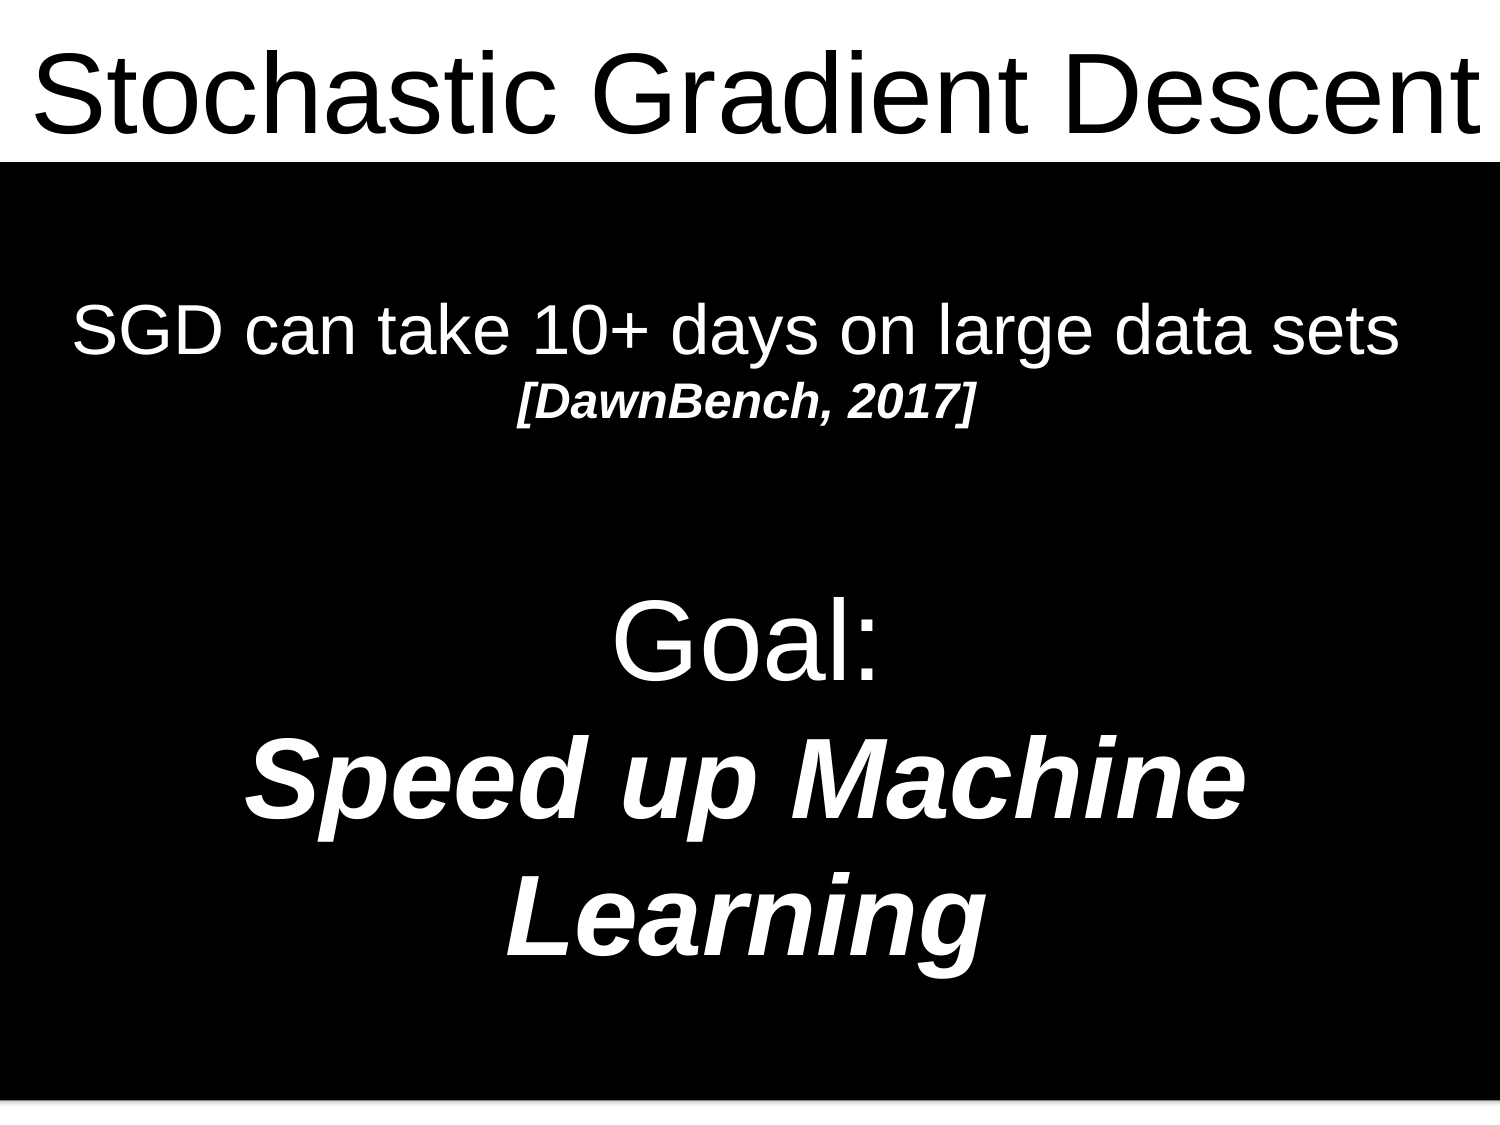

# Stochastic Gradient Descent
SGD can take 10+ days on large data sets
[DawnBench, 2017]

Goal:
Speed up Machine Learning